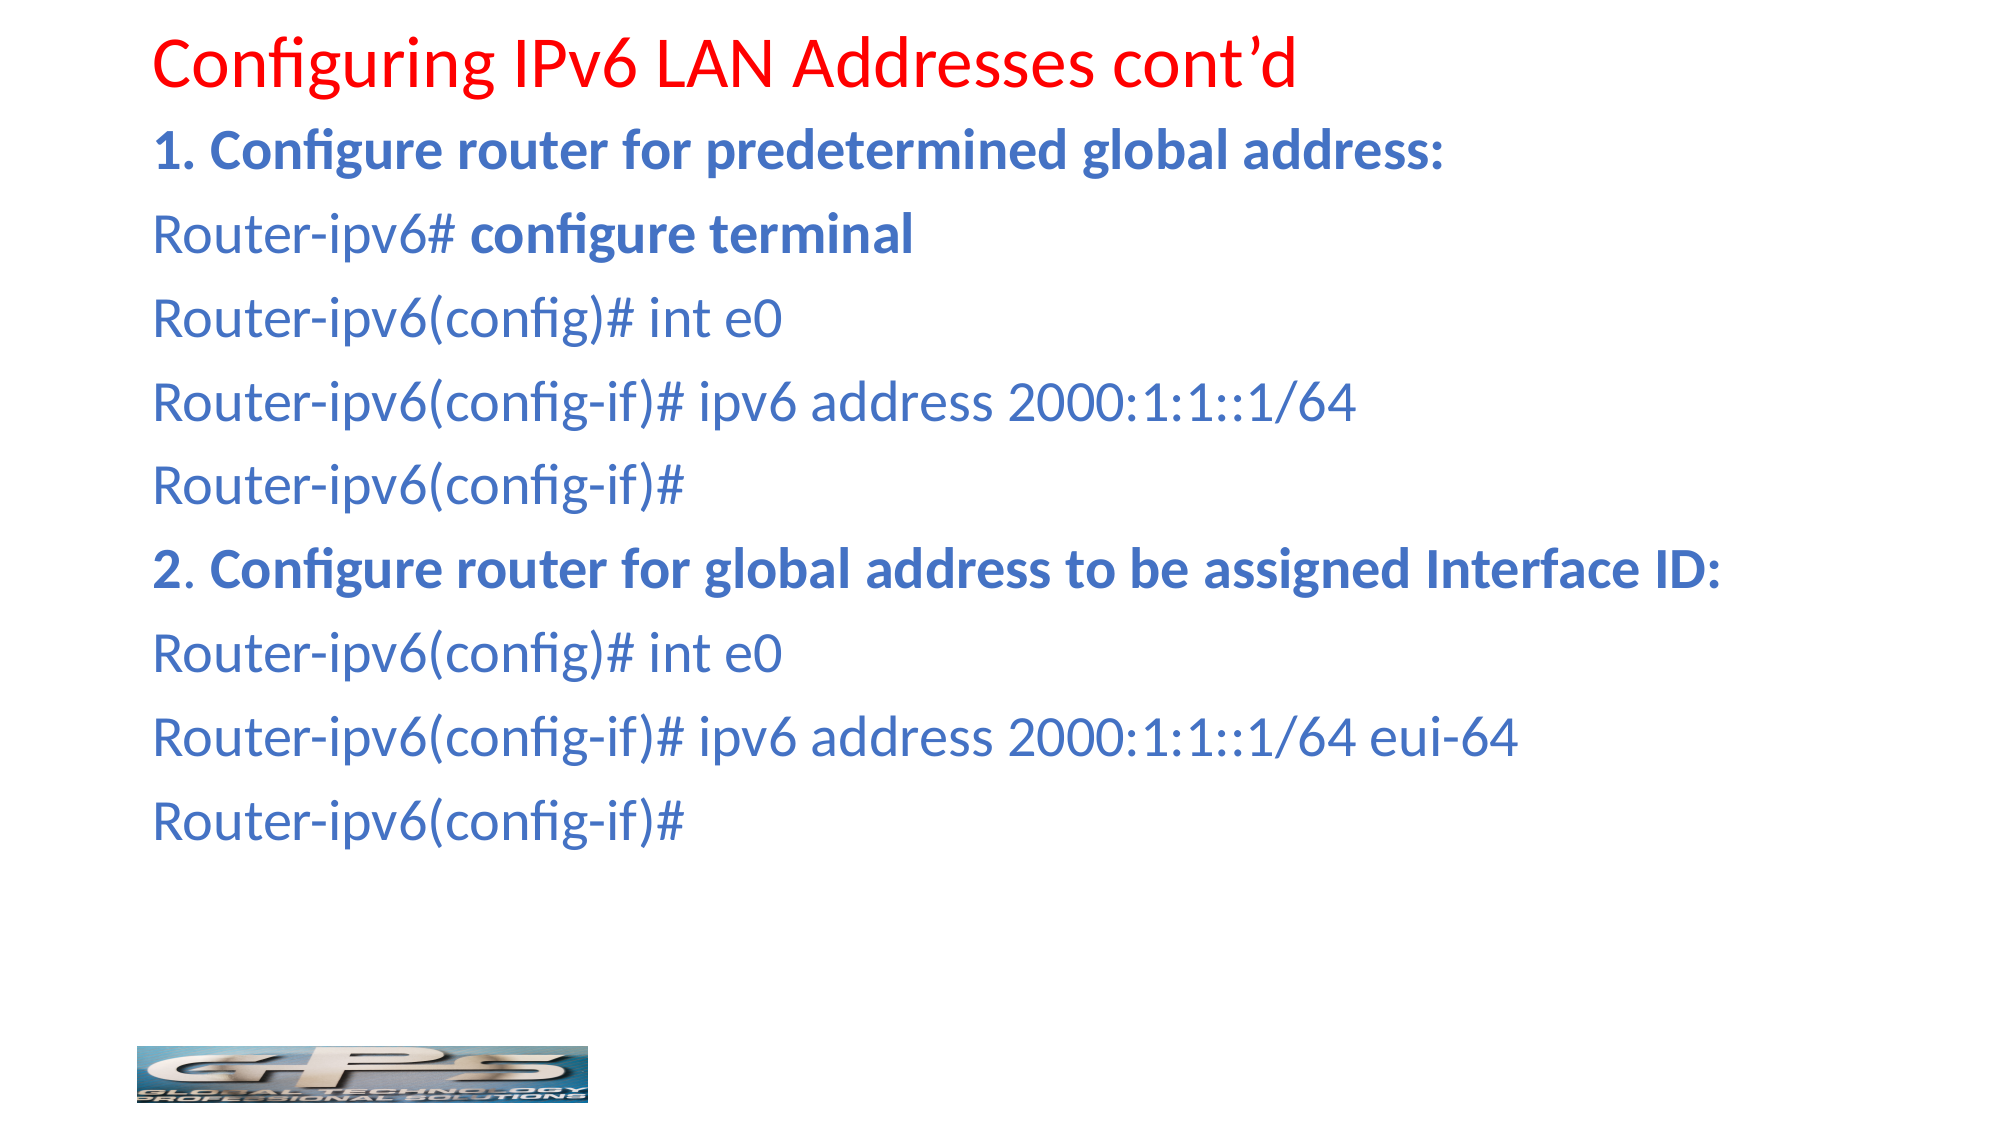

# Configuring IPv6 LAN Addresses cont’d
1. Configure router for predetermined global address:
Router-ipv6# configure terminal
Router-ipv6(config)# int e0
Router-ipv6(config-if)# ipv6 address 2000:1:1::1/64
Router-ipv6(config-if)#
2. Configure router for global address to be assigned Interface ID:
Router-ipv6(config)# int e0
Router-ipv6(config-if)# ipv6 address 2000:1:1::1/64 eui-64
Router-ipv6(config-if)#